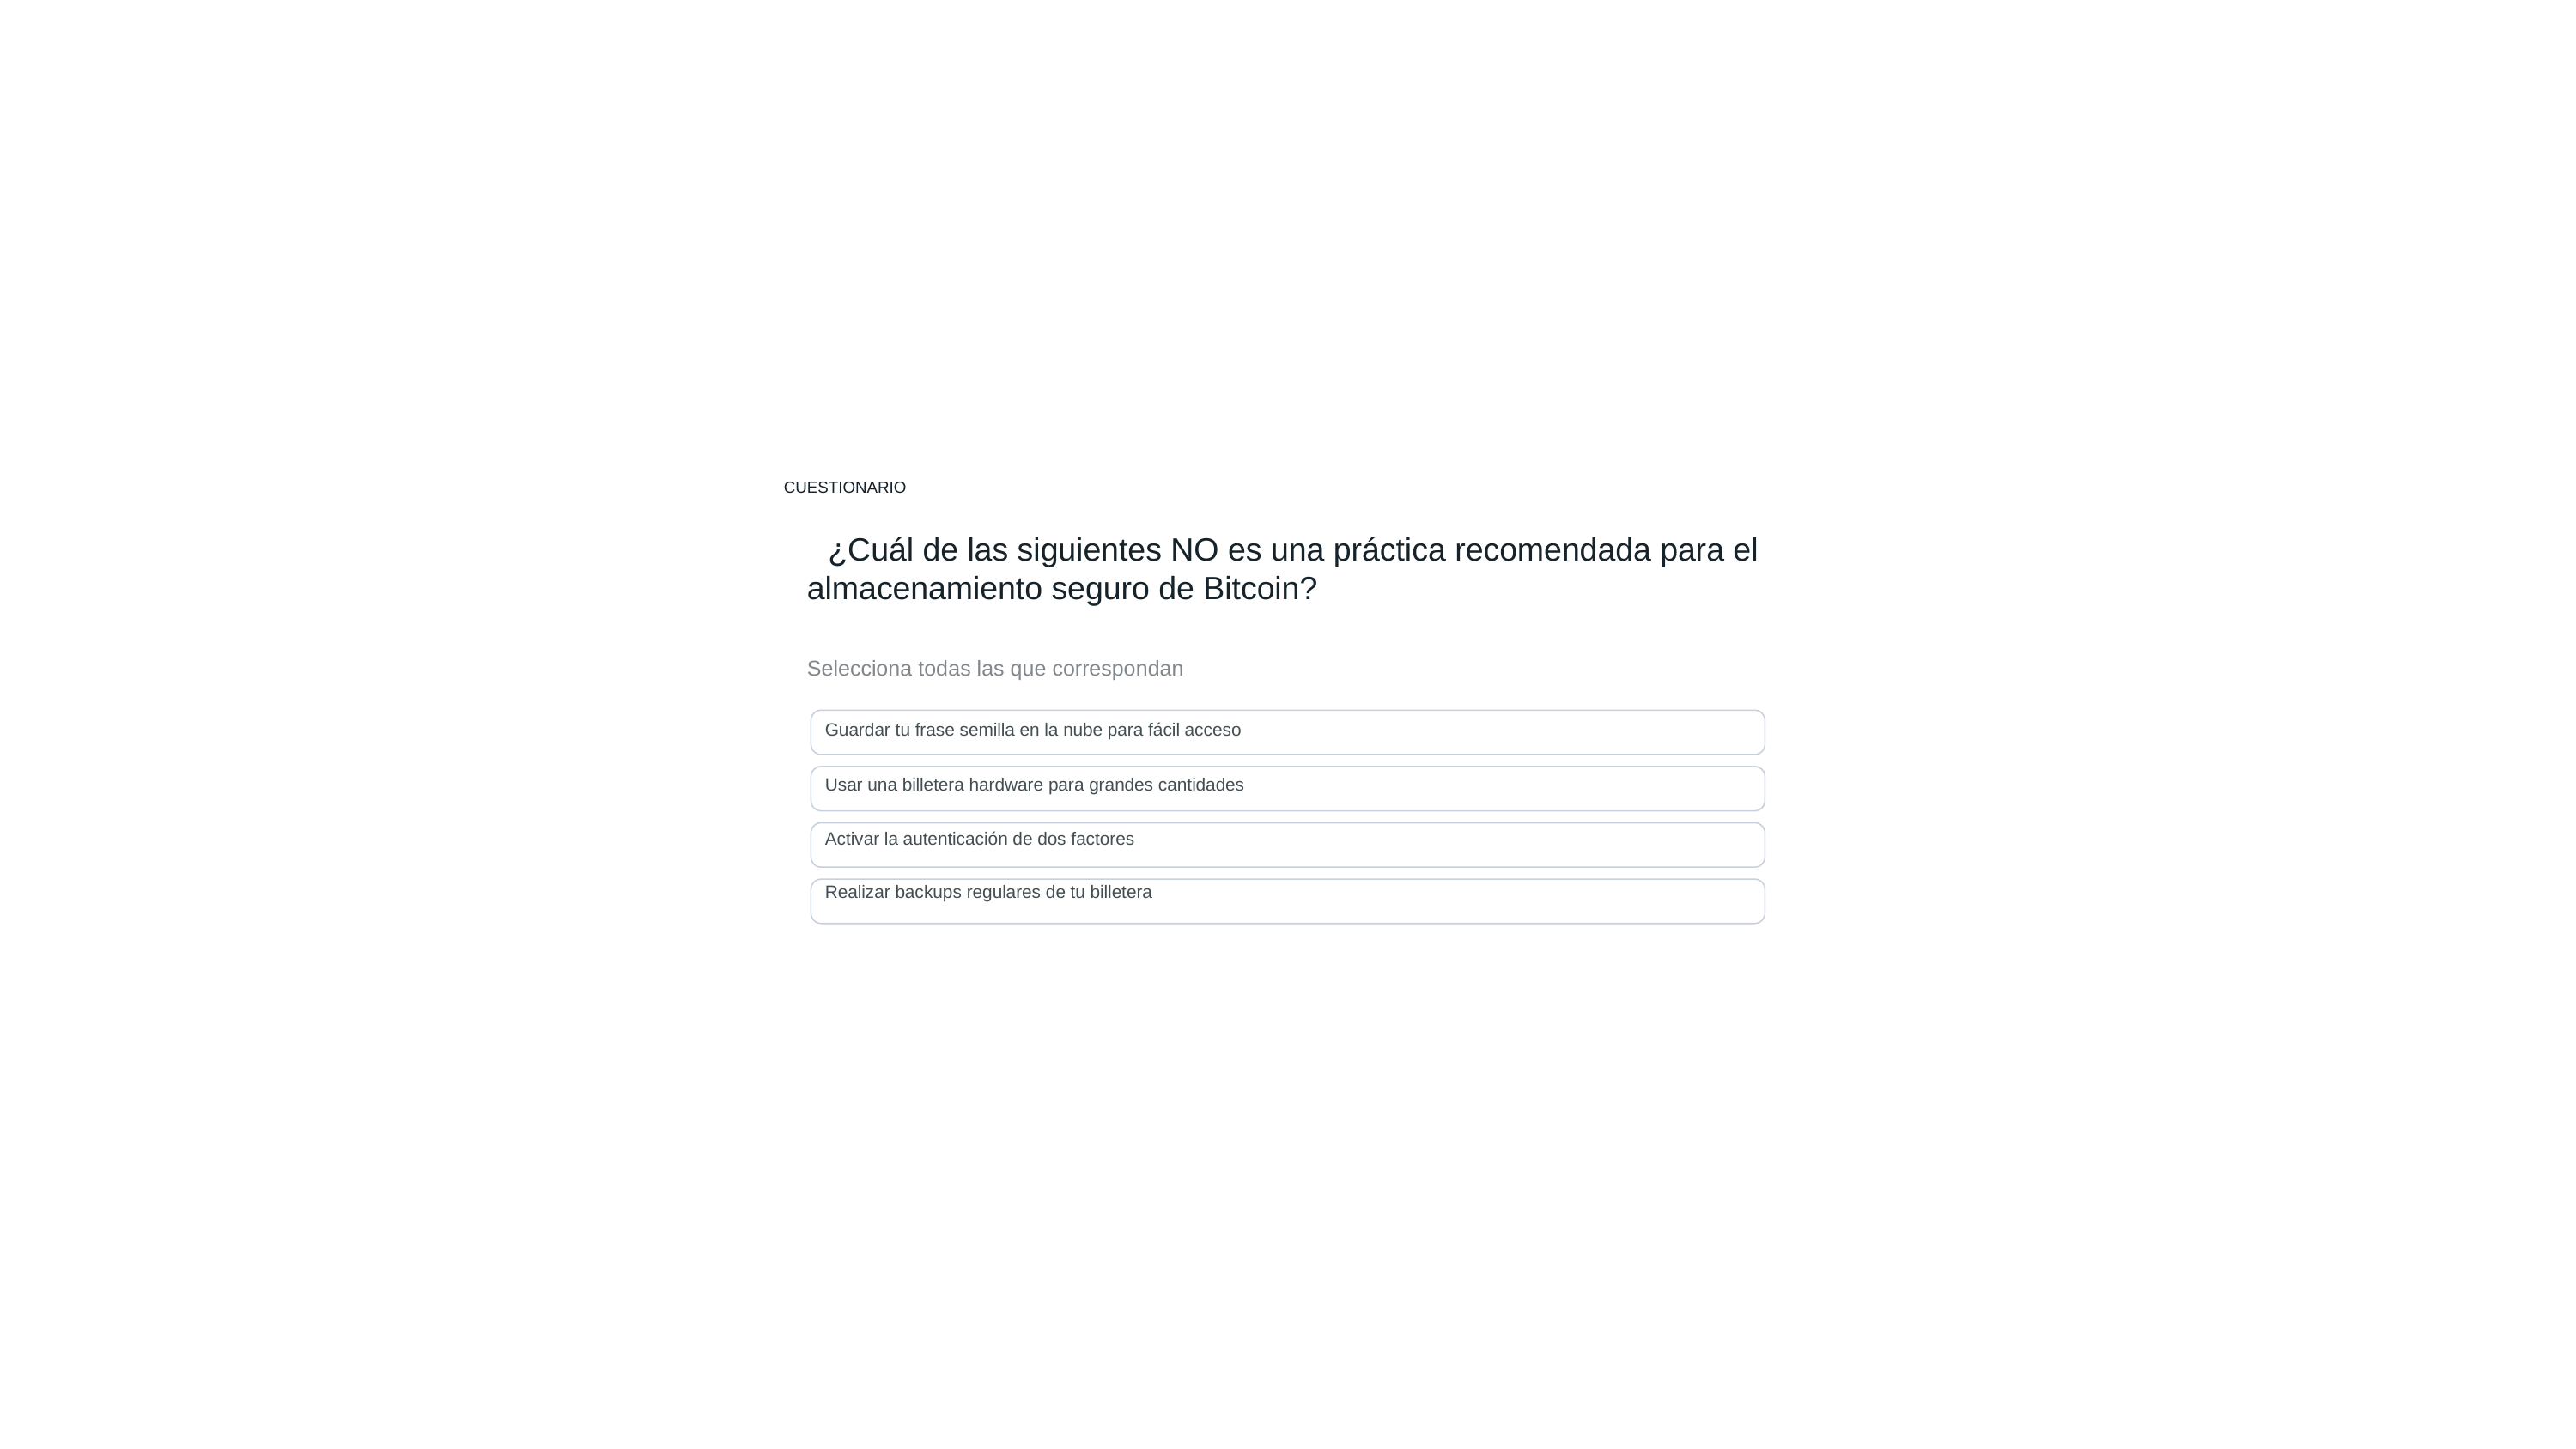

CUESTIONARIO
¿Cuál de las siguientes NO es una práctica recomendada para el
almacenamiento seguro de Bitcoin?

Selecciona todas las que correspondan

Guardar tu frase semilla en la nube para fácil acceso

Usar una billetera hardware para grandes cantidades

Activar la autenticación de dos factores

Realizar backups regulares de tu billetera